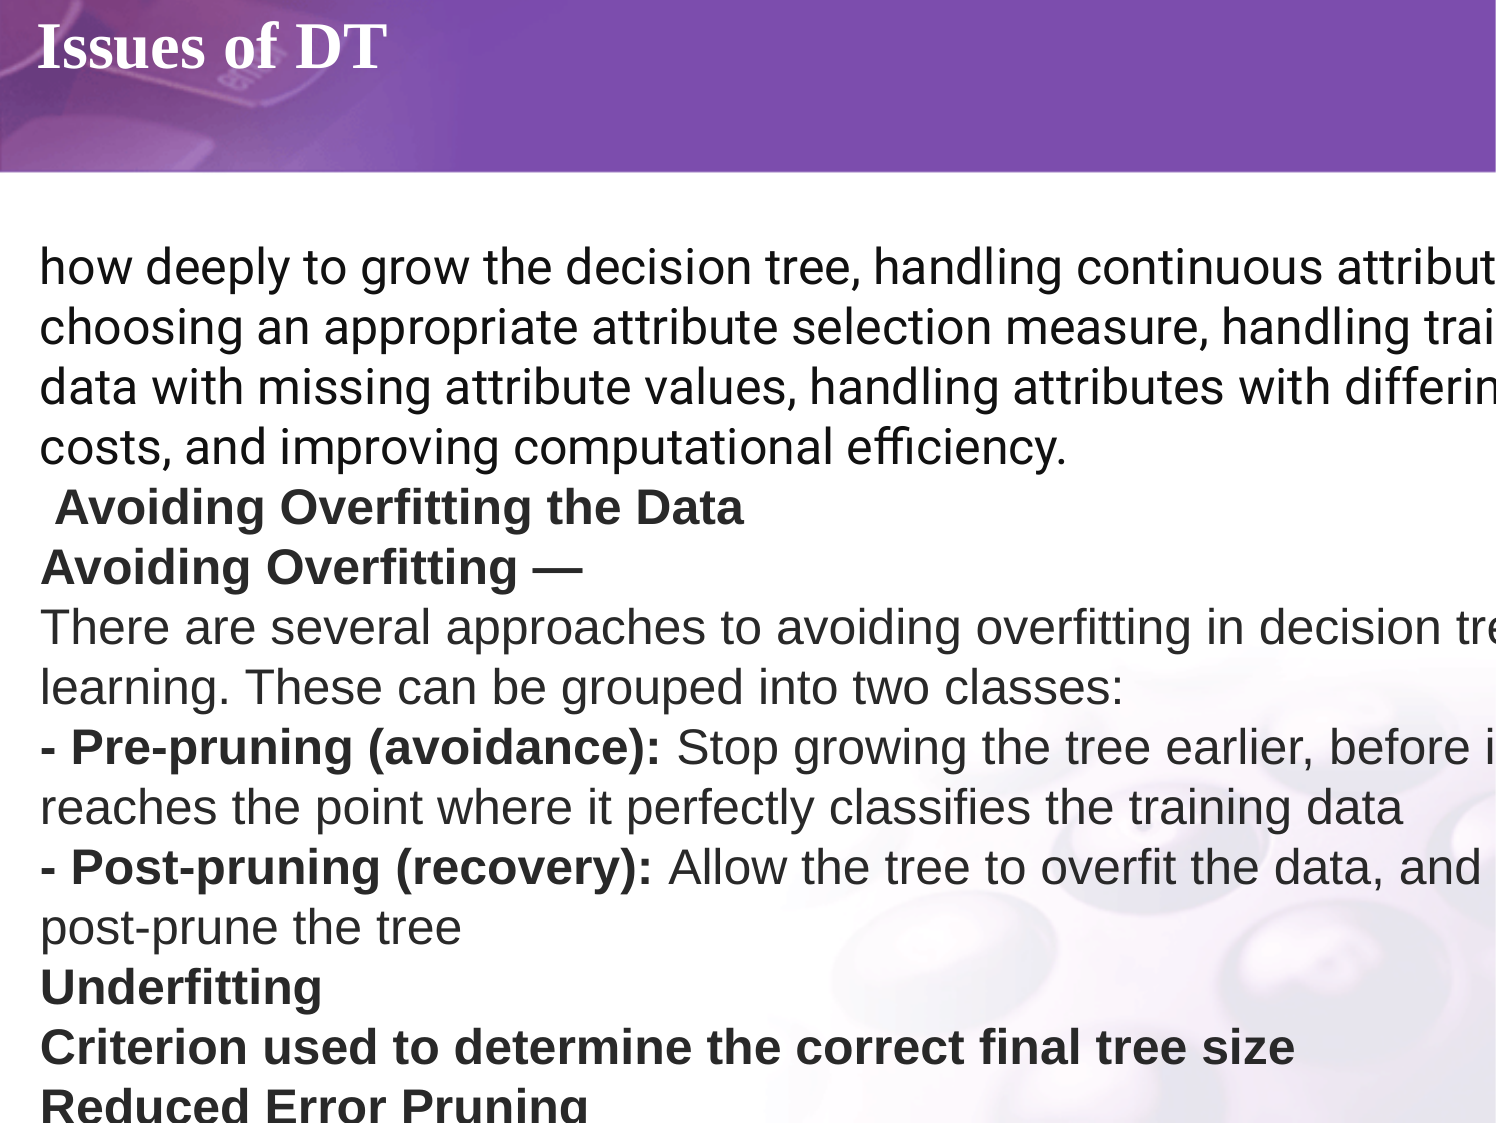

# Issues of DT
how deeply to grow the decision tree, handling continuous attributes, choosing an appropriate attribute selection measure, handling training data with missing attribute values, handling attributes with differing costs, and improving computational efficiency.
 Avoiding Overfitting the Data
Avoiding Overfitting —
There are several approaches to avoiding overfitting in decision tree learning. These can be grouped into two classes:
- Pre-pruning (avoidance): Stop growing the tree earlier, before it reaches the point where it perfectly classifies the training data
- Post-pruning (recovery): Allow the tree to overfit the data, and then post-prune the tree
Underfitting
Criterion used to determine the correct final tree size
Reduced Error Pruning